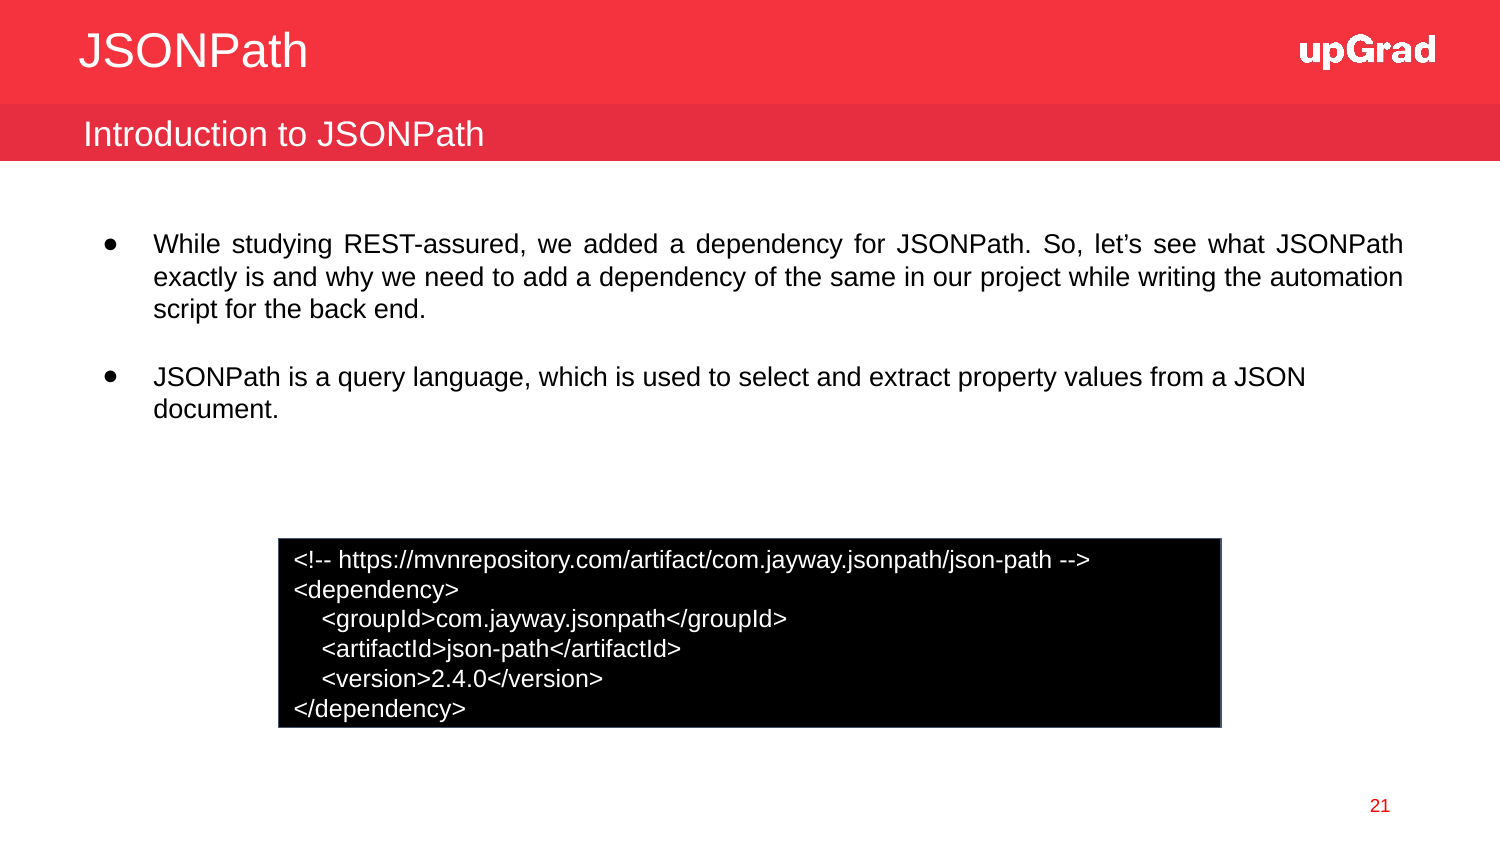

JSONPath
       Introduction to JSONPath
While studying REST-assured, we added a dependency for JSONPath. So, let’s see what JSONPath exactly is and why we need to add a dependency of the same in our project while writing the automation script for the back end.

JSONPath is a query language, which is used to select and extract property values from a JSON document.

<!-- https://mvnrepository.com/artifact/com.jayway.jsonpath/json-path -->
<dependency>
    <groupId>com.jayway.jsonpath</groupId>
    <artifactId>json-path</artifactId>
    <version>2.4.0</version>
</dependency>
21